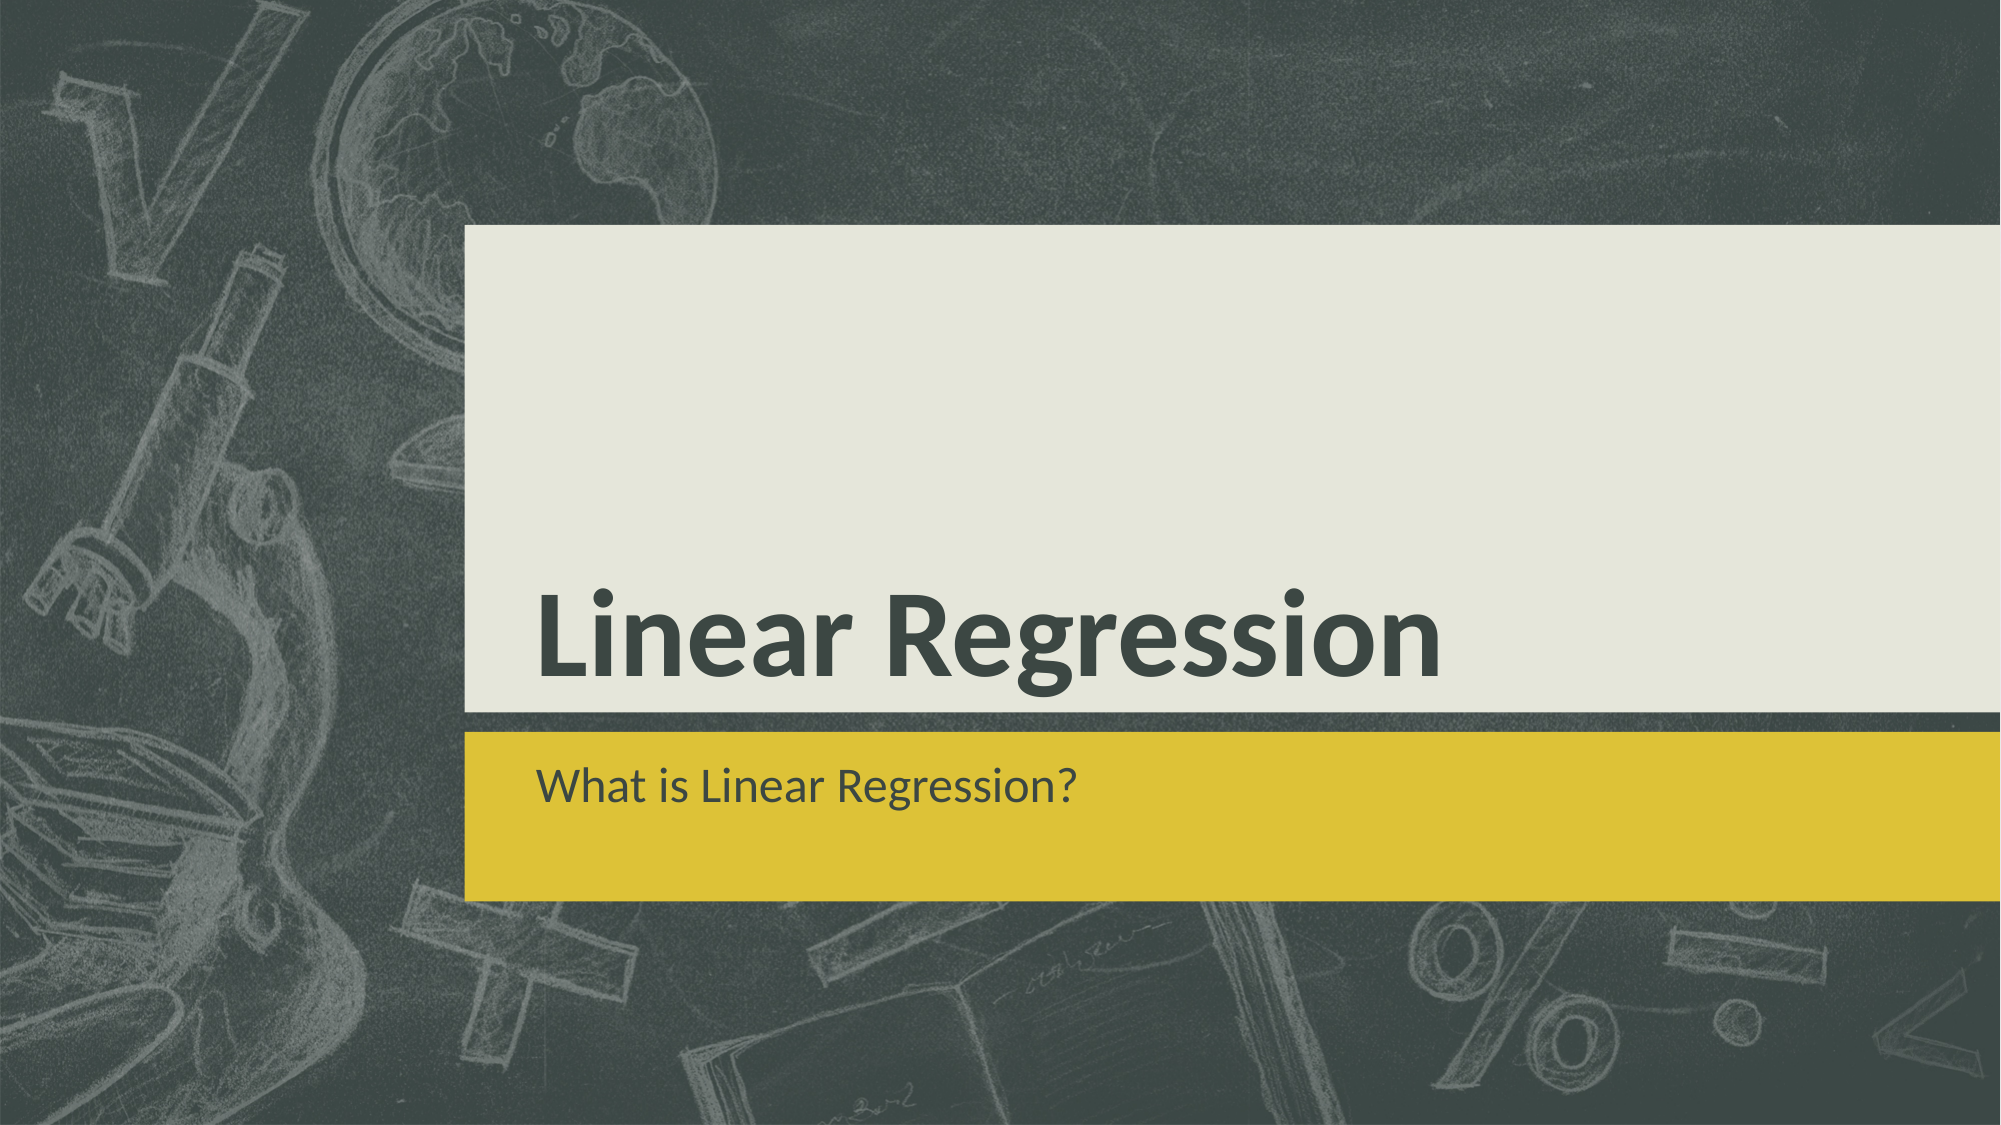

# Linear Regression
What is Linear Regression?